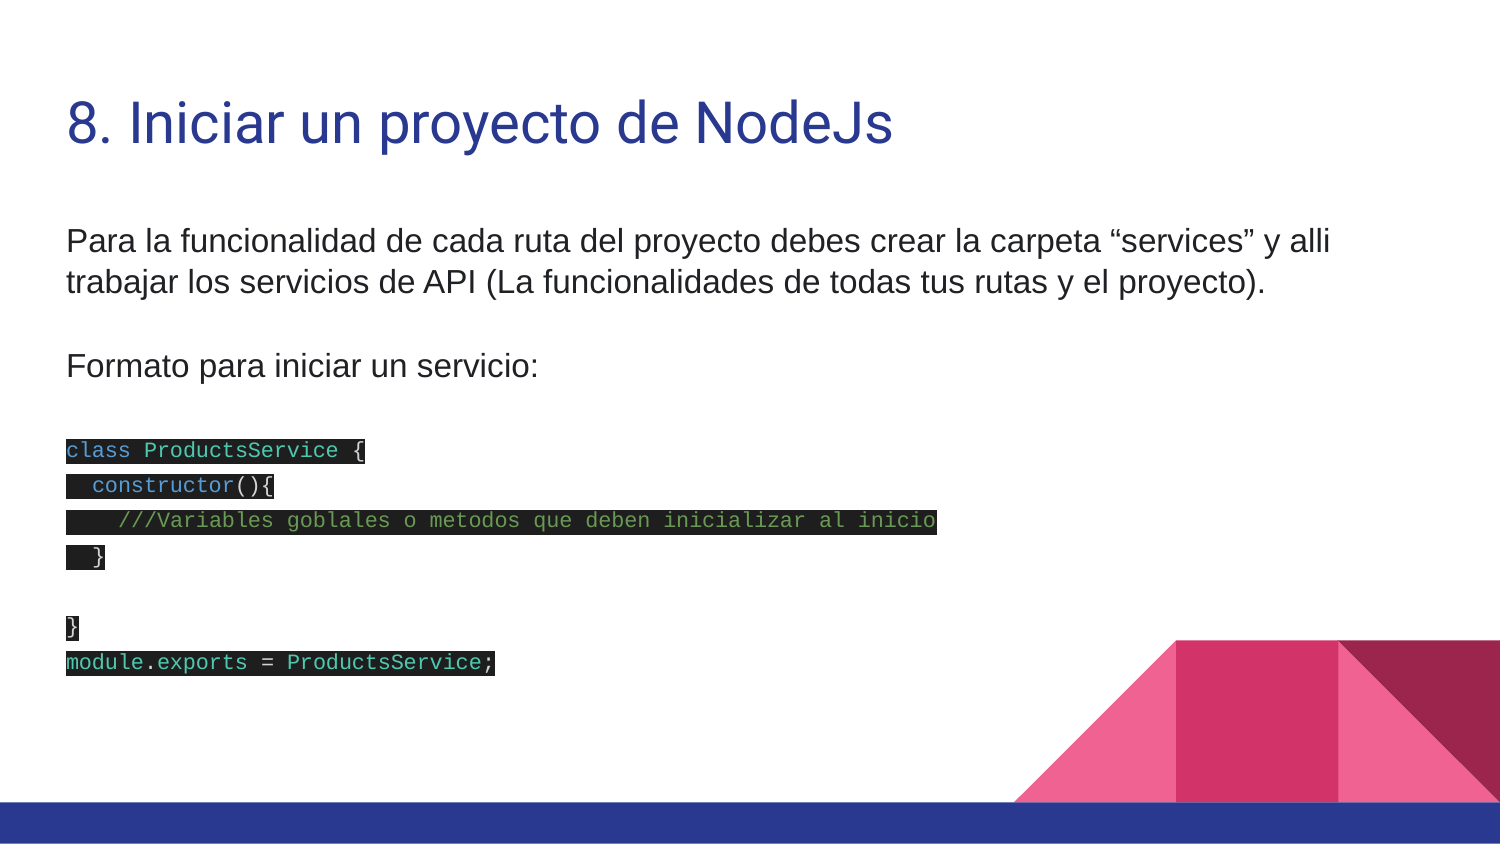

# 8. Iniciar un proyecto de NodeJs
Para la funcionalidad de cada ruta del proyecto debes crear la carpeta “services” y alli trabajar los servicios de API (La funcionalidades de todas tus rutas y el proyecto).

Formato para iniciar un servicio:

class ProductsService {
  constructor(){
    ///Variables goblales o metodos que deben inicializar al inicio
  }

}
module.exports = ProductsService;